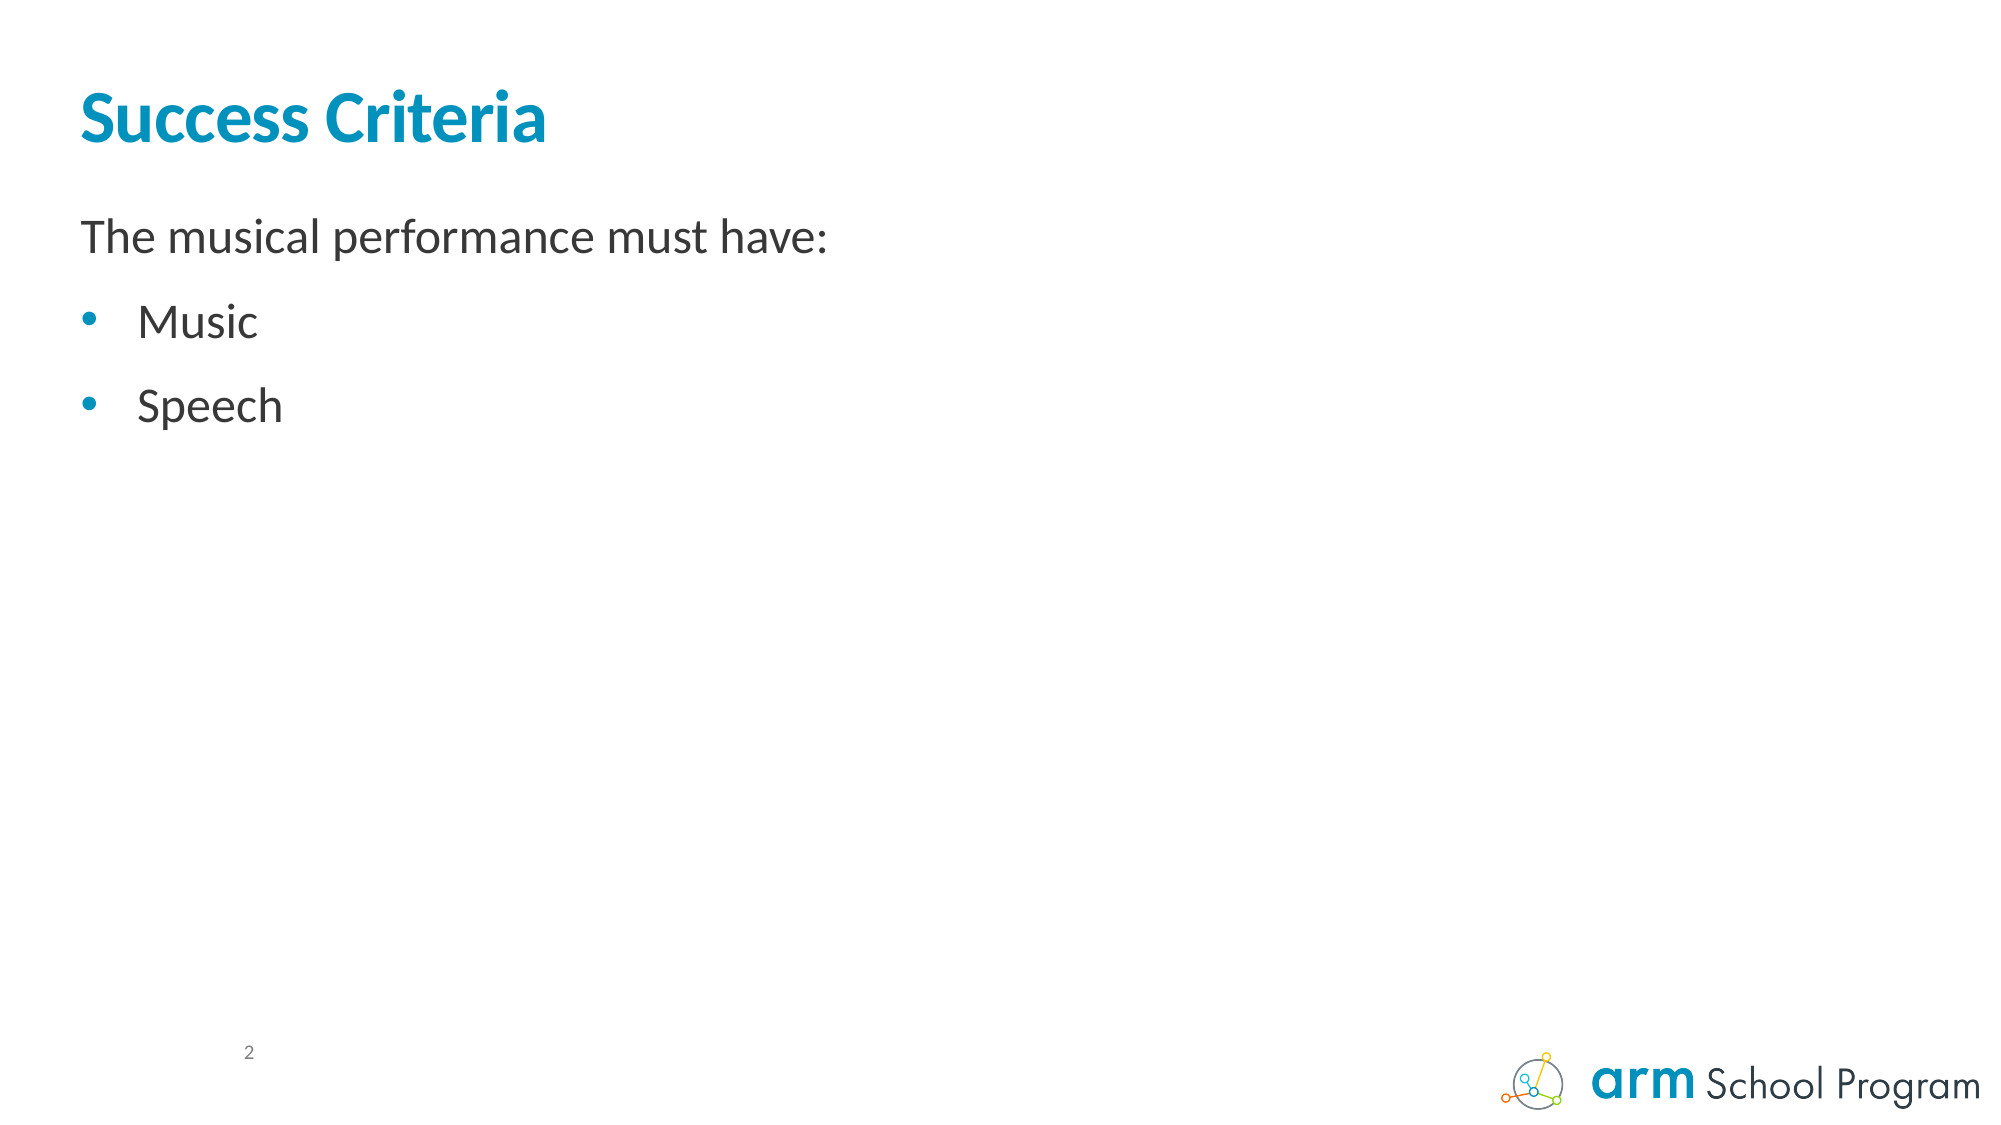

# Success Criteria
The musical performance must have:
Music
Speech